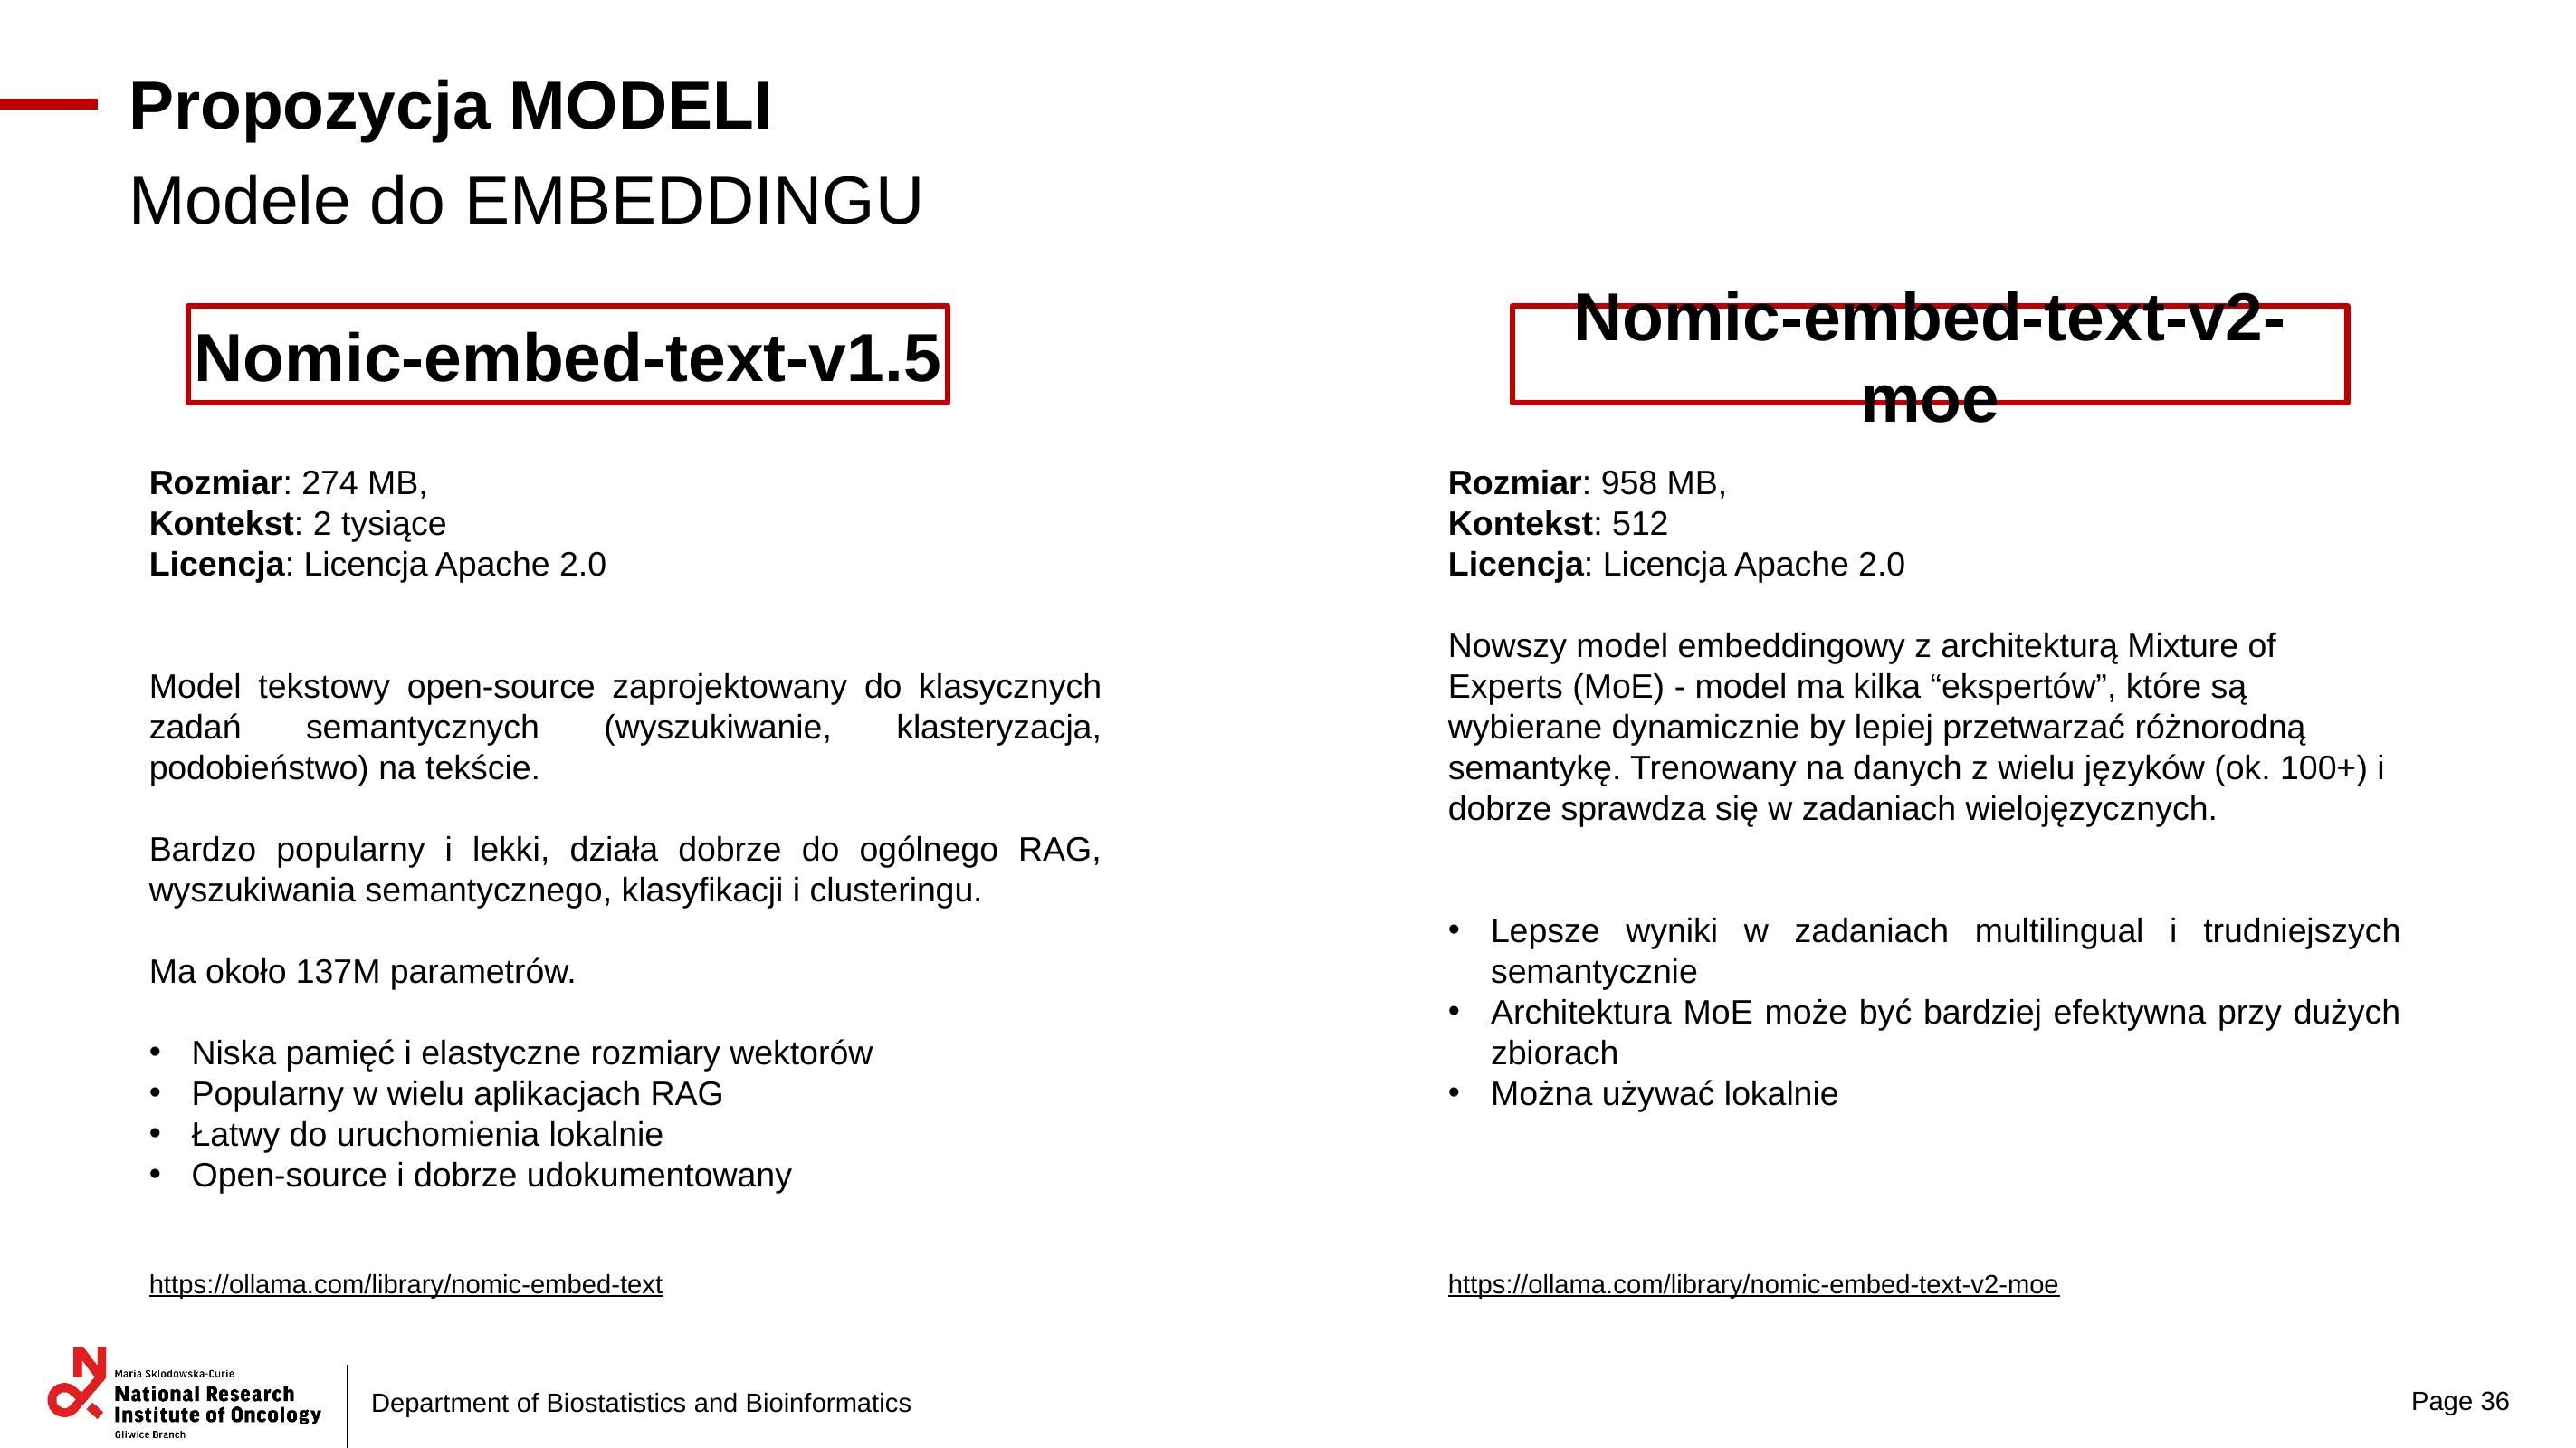

# Propozycja MODELI
Modele do EMBEDDINGU
Nomic-embed-text-v1.5
Nomic-embed-text-v2-moe
Rozmiar: 274 MB,
Kontekst: 2 tysiące
Licencja: Licencja Apache 2.0

Model tekstowy open-source zaprojektowany do klasycznych zadań semantycznych (wyszukiwanie, klasteryzacja, podobieństwo) na tekście.

Bardzo popularny i lekki, działa dobrze do ogólnego RAG, wyszukiwania semantycznego, klasyfikacji i clusteringu.

Ma około 137M parametrów.

Niska pamięć i elastyczne rozmiary wektorów
Popularny w wielu aplikacjach RAG
Łatwy do uruchomienia lokalnie
Open-source i dobrze udokumentowany

Rozmiar: 958 MB,
Kontekst: 512
Licencja: Licencja Apache 2.0

Nowszy model embeddingowy z architekturą Mixture of Experts (MoE) - model ma kilka “ekspertów”, które są wybierane dynamicznie by lepiej przetwarzać różnorodną semantykę. Trenowany na danych z wielu języków (ok. 100+) i dobrze sprawdza się w zadaniach wielojęzycznych.

Lepsze wyniki w zadaniach multilingual i trudniejszych semantycznie
Architektura MoE może być bardziej efektywna przy dużych zbiorach
Można używać lokalnie

https://ollama.com/library/nomic-embed-text
https://ollama.com/library/nomic-embed-text-v2-moe
Page 36